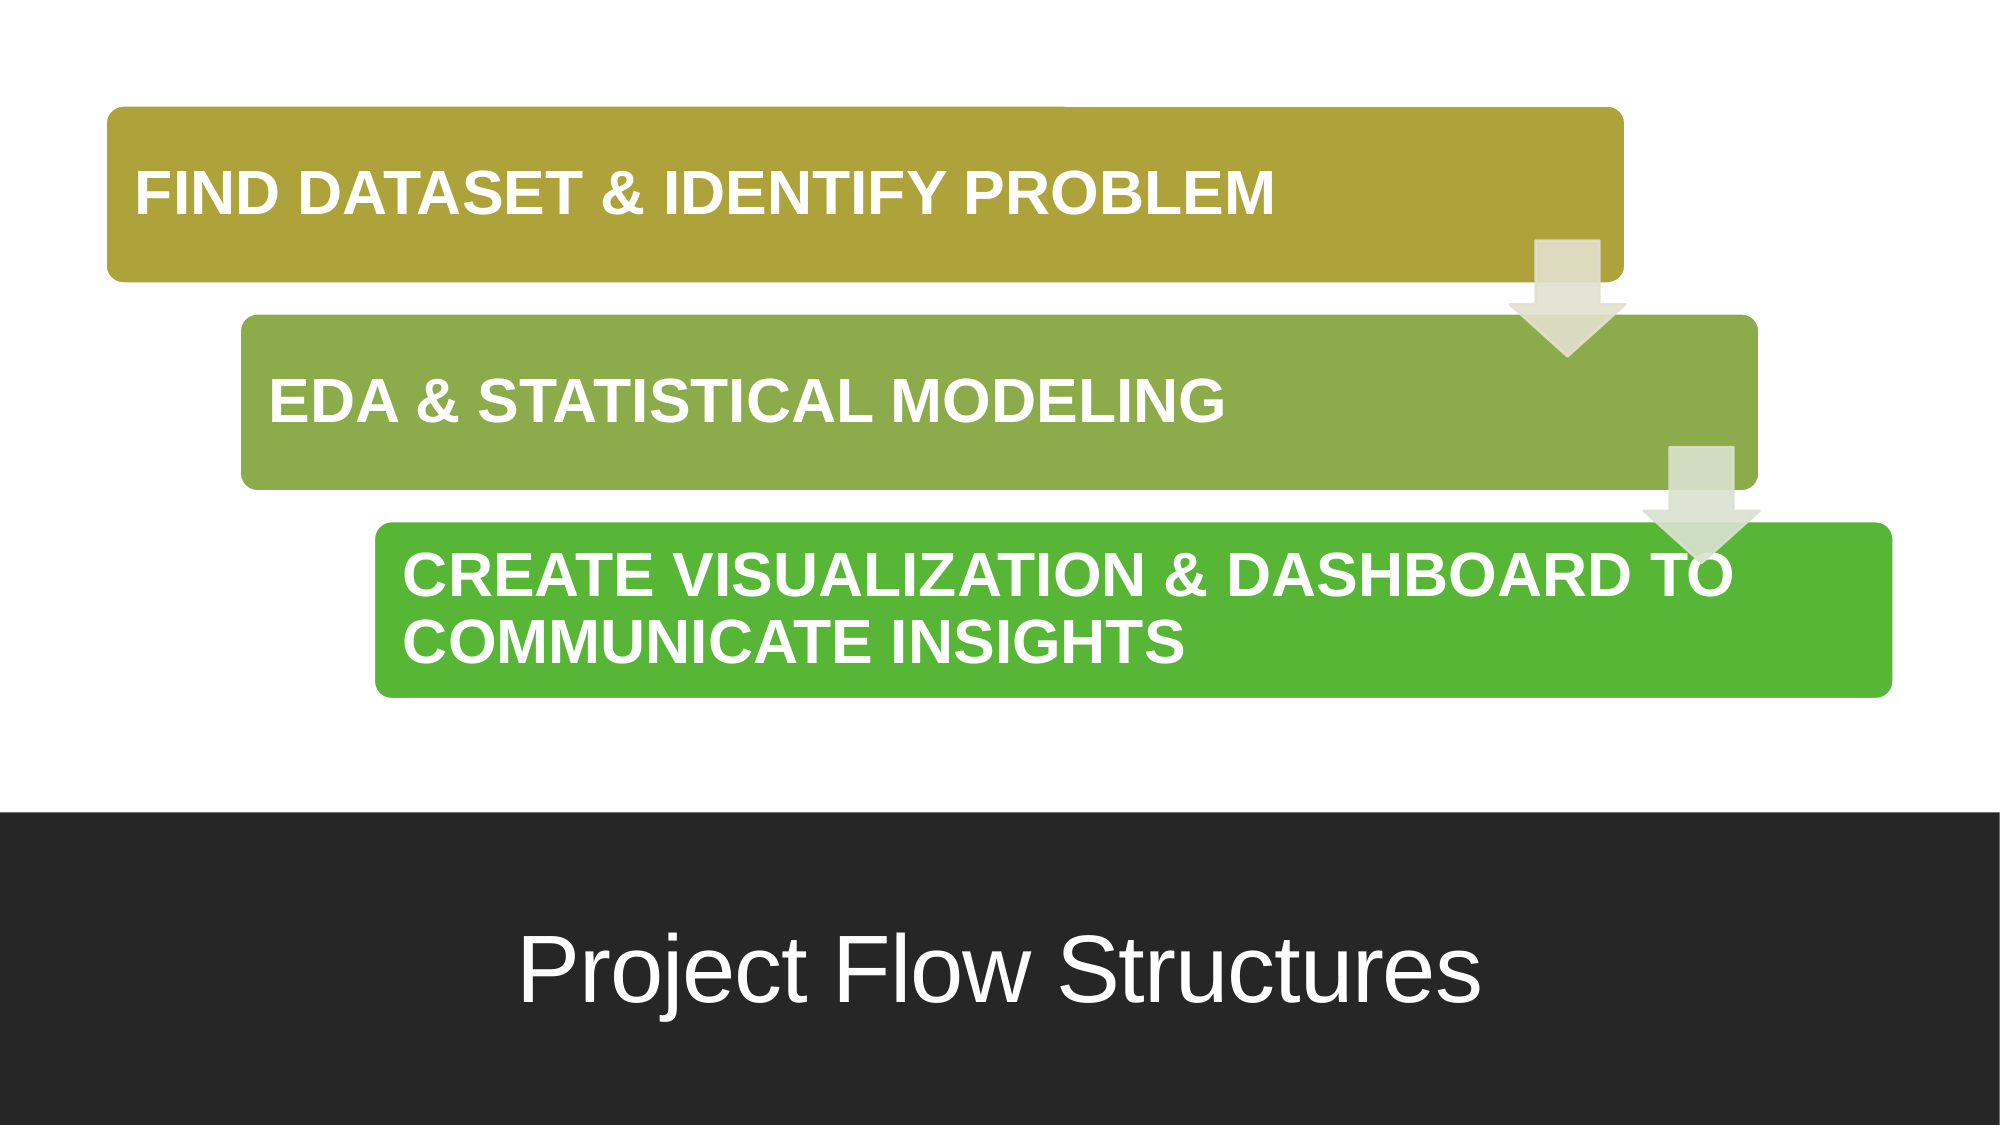

find dataset & identify problem
Eda & statistical modeling
Create visualization & dashboard to communicate insights

# Project Flow Structures